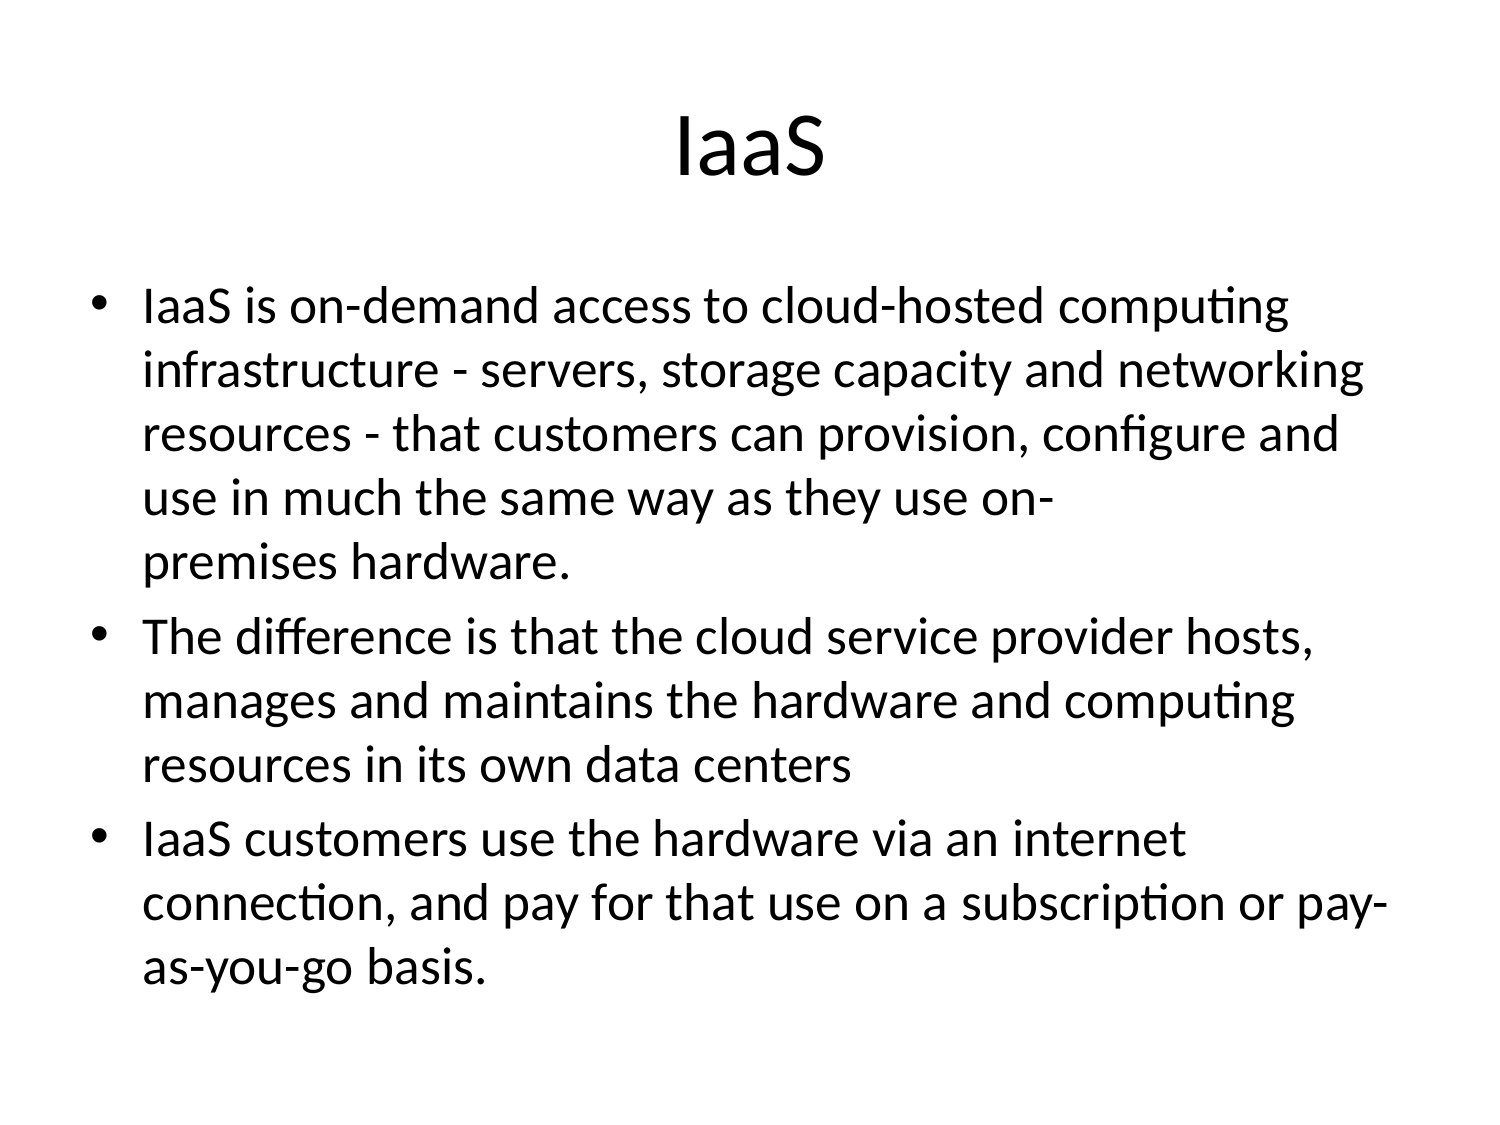

# IaaS
IaaS is on-demand access to cloud-hosted computing infrastructure - servers, storage capacity and networking resources - that customers can provision, configure and use in much the same way as they use on-premises hardware.
The difference is that the cloud service provider hosts, manages and maintains the hardware and computing resources in its own data centers
IaaS customers use the hardware via an internet connection, and pay for that use on a subscription or pay-as-you-go basis.